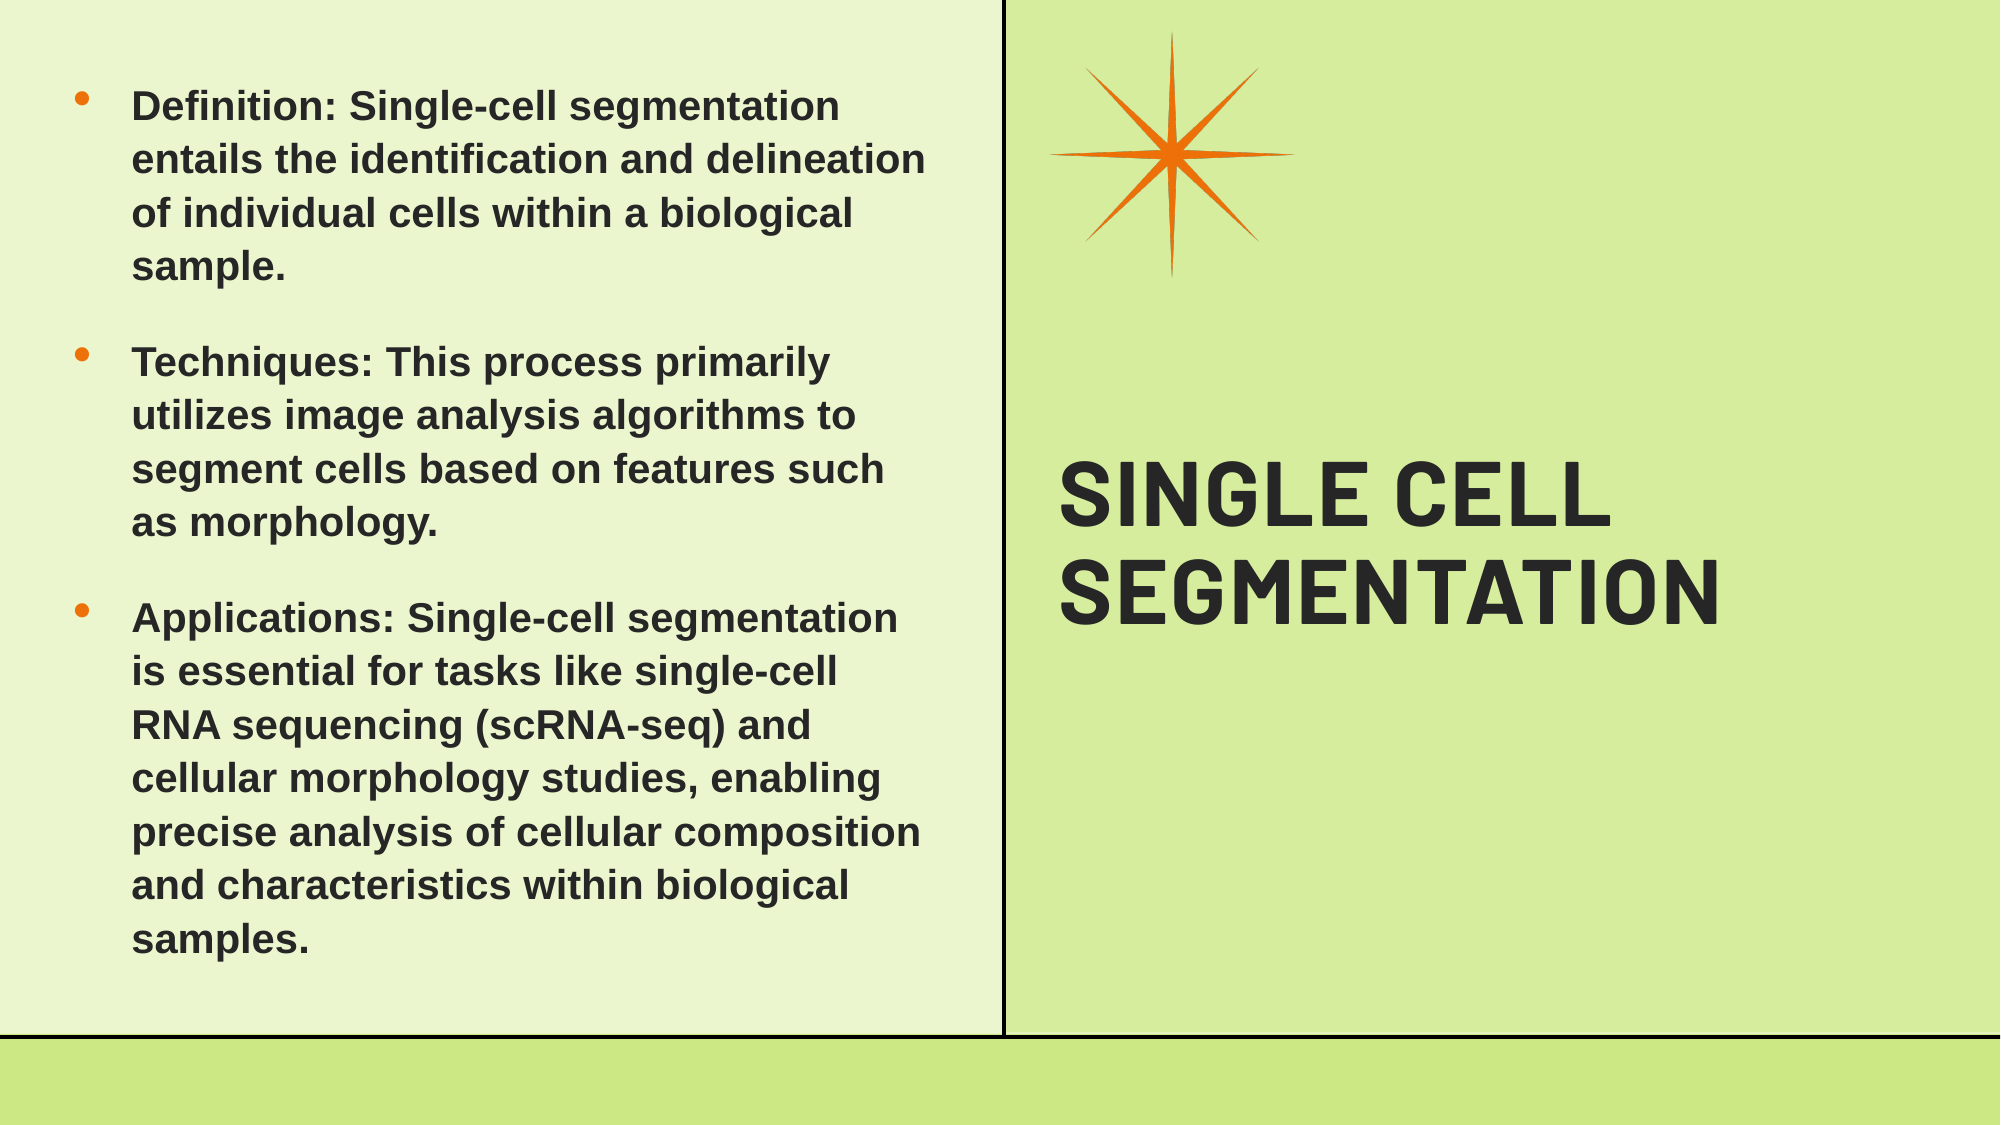

Definition: Single-cell segmentation entails the identification and delineation of individual cells within a biological sample.
Techniques: This process primarily utilizes image analysis algorithms to segment cells based on features such as morphology.
Applications: Single-cell segmentation is essential for tasks like single-cell RNA sequencing (scRNA-seq) and cellular morphology studies, enabling precise analysis of cellular composition and characteristics within biological samples.

# Single Cell Segmentation